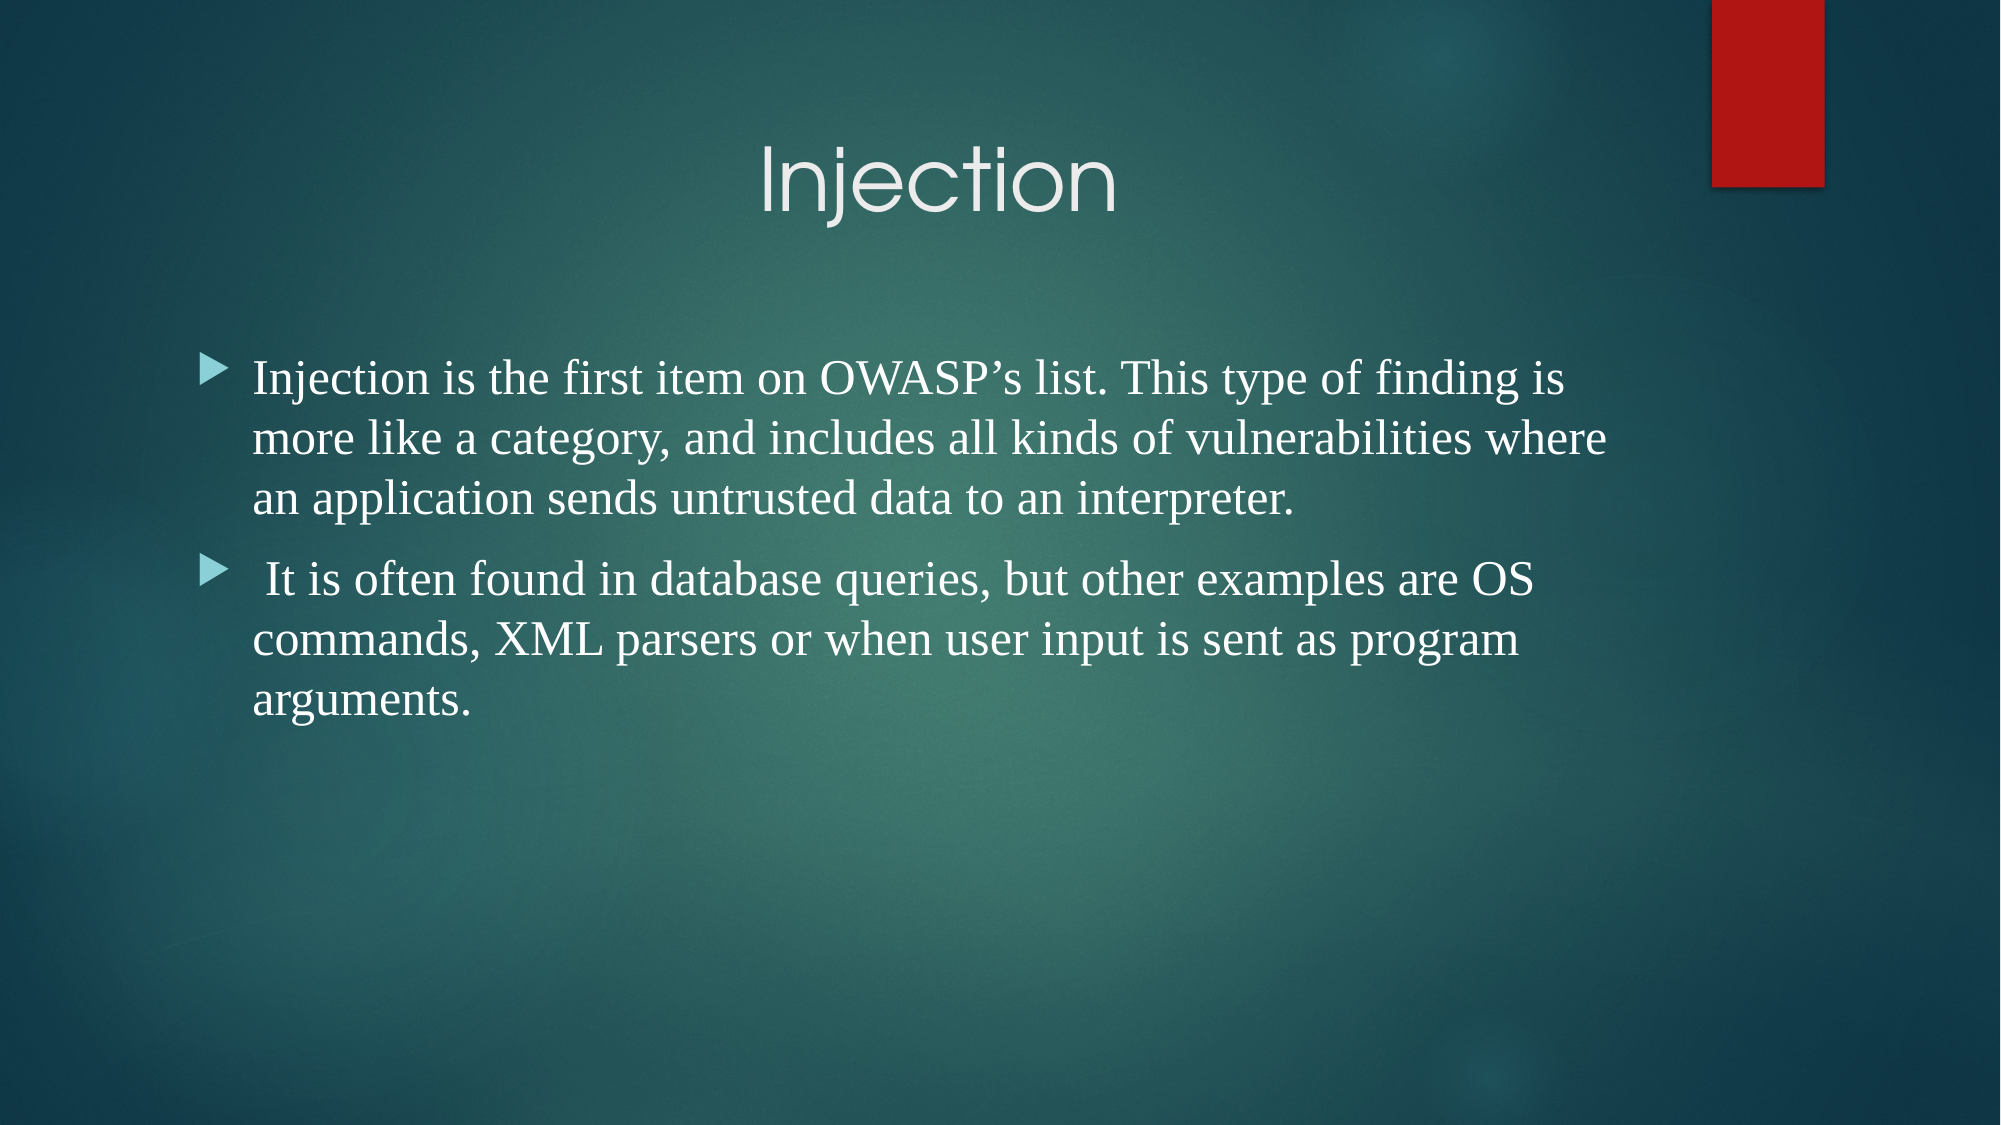

# Injection
Injection is the first item on OWASP’s list. This type of finding is more like a category, and includes all kinds of vulnerabilities where an application sends untrusted data to an interpreter.
 It is often found in database queries, but other examples are OS commands, XML parsers or when user input is sent as program arguments.